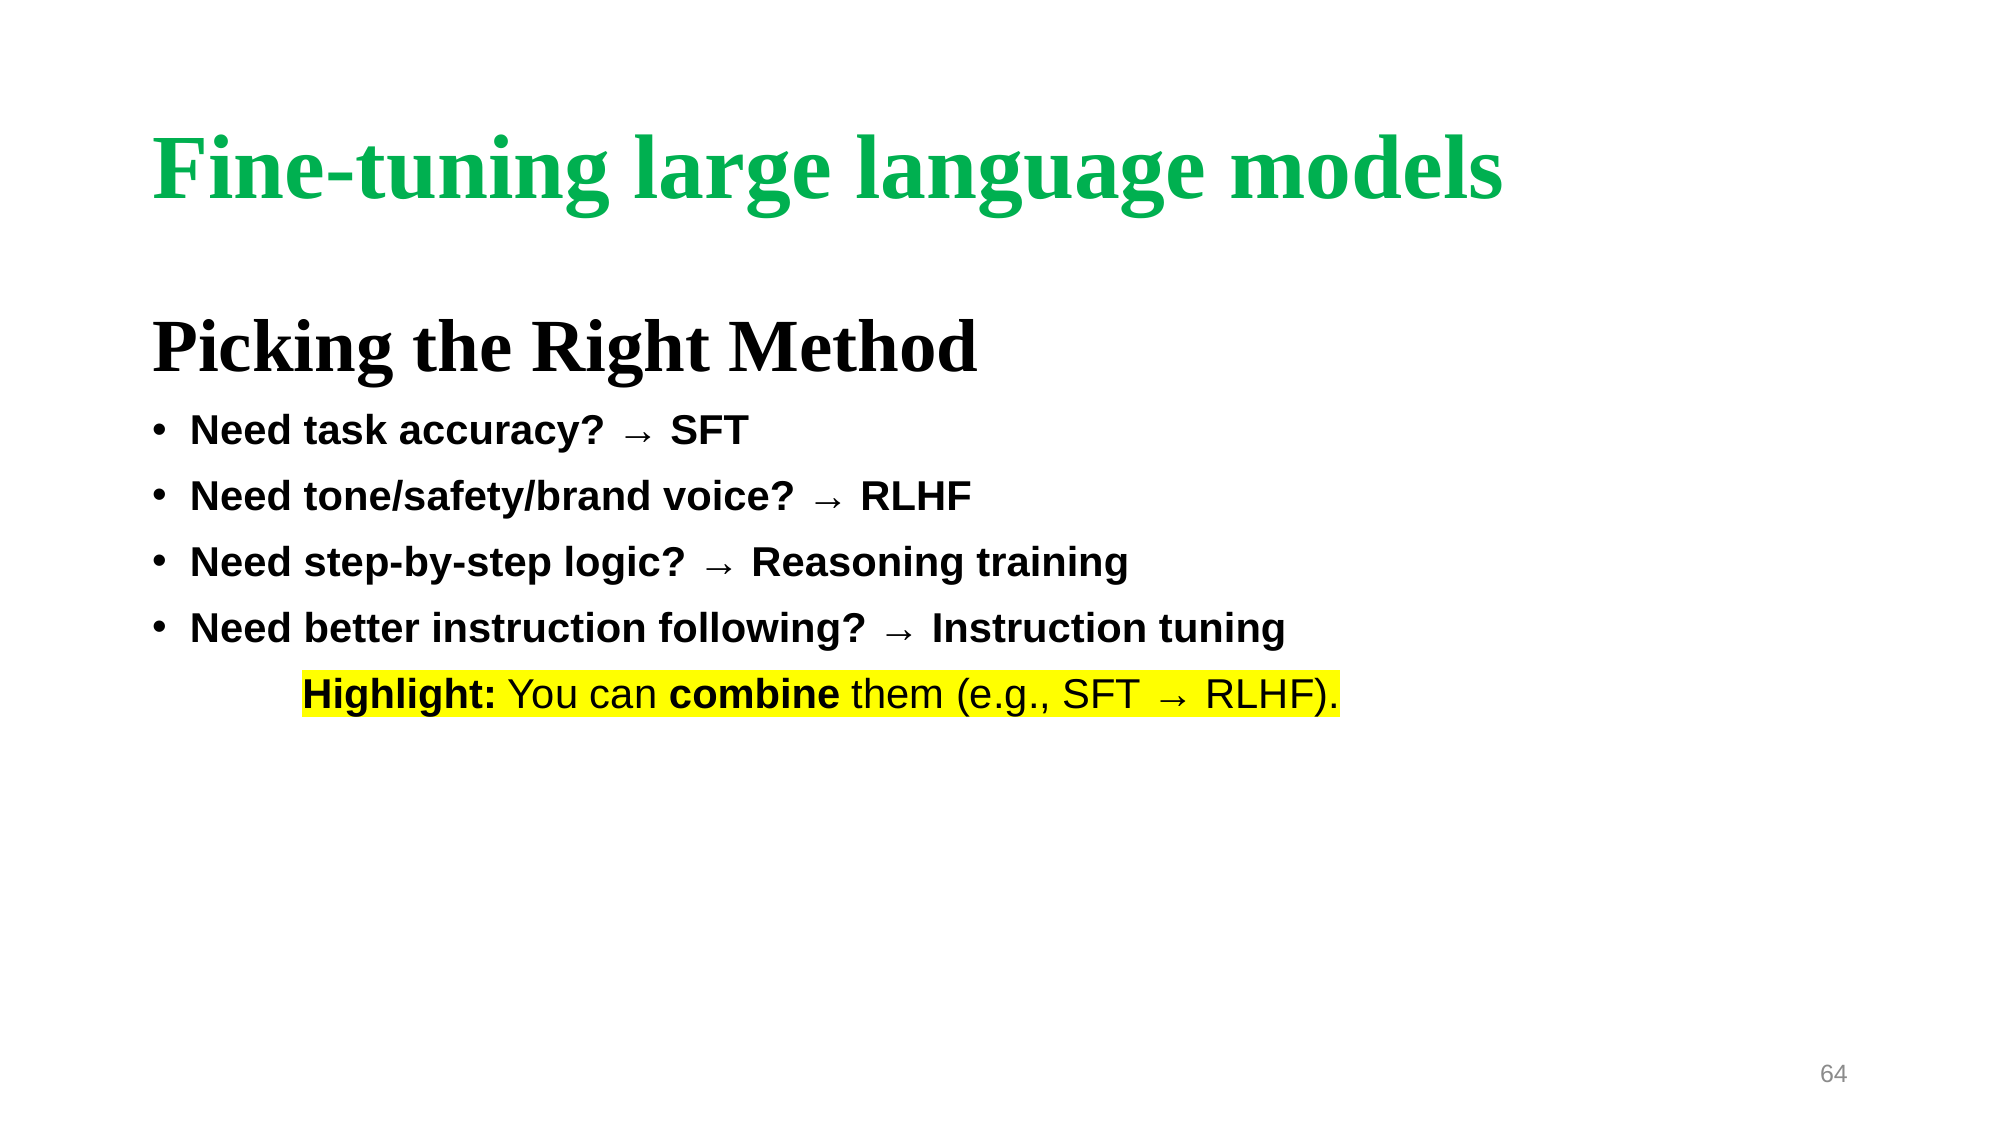

# Fine-tuning large language models
Picking the Right Method
Need task accuracy? → SFT
Need tone/safety/brand voice? → RLHF
Need step-by-step logic? → Reasoning training
Need better instruction following? → Instruction tuning
	Highlight: You can combine them (e.g., SFT → RLHF).
64